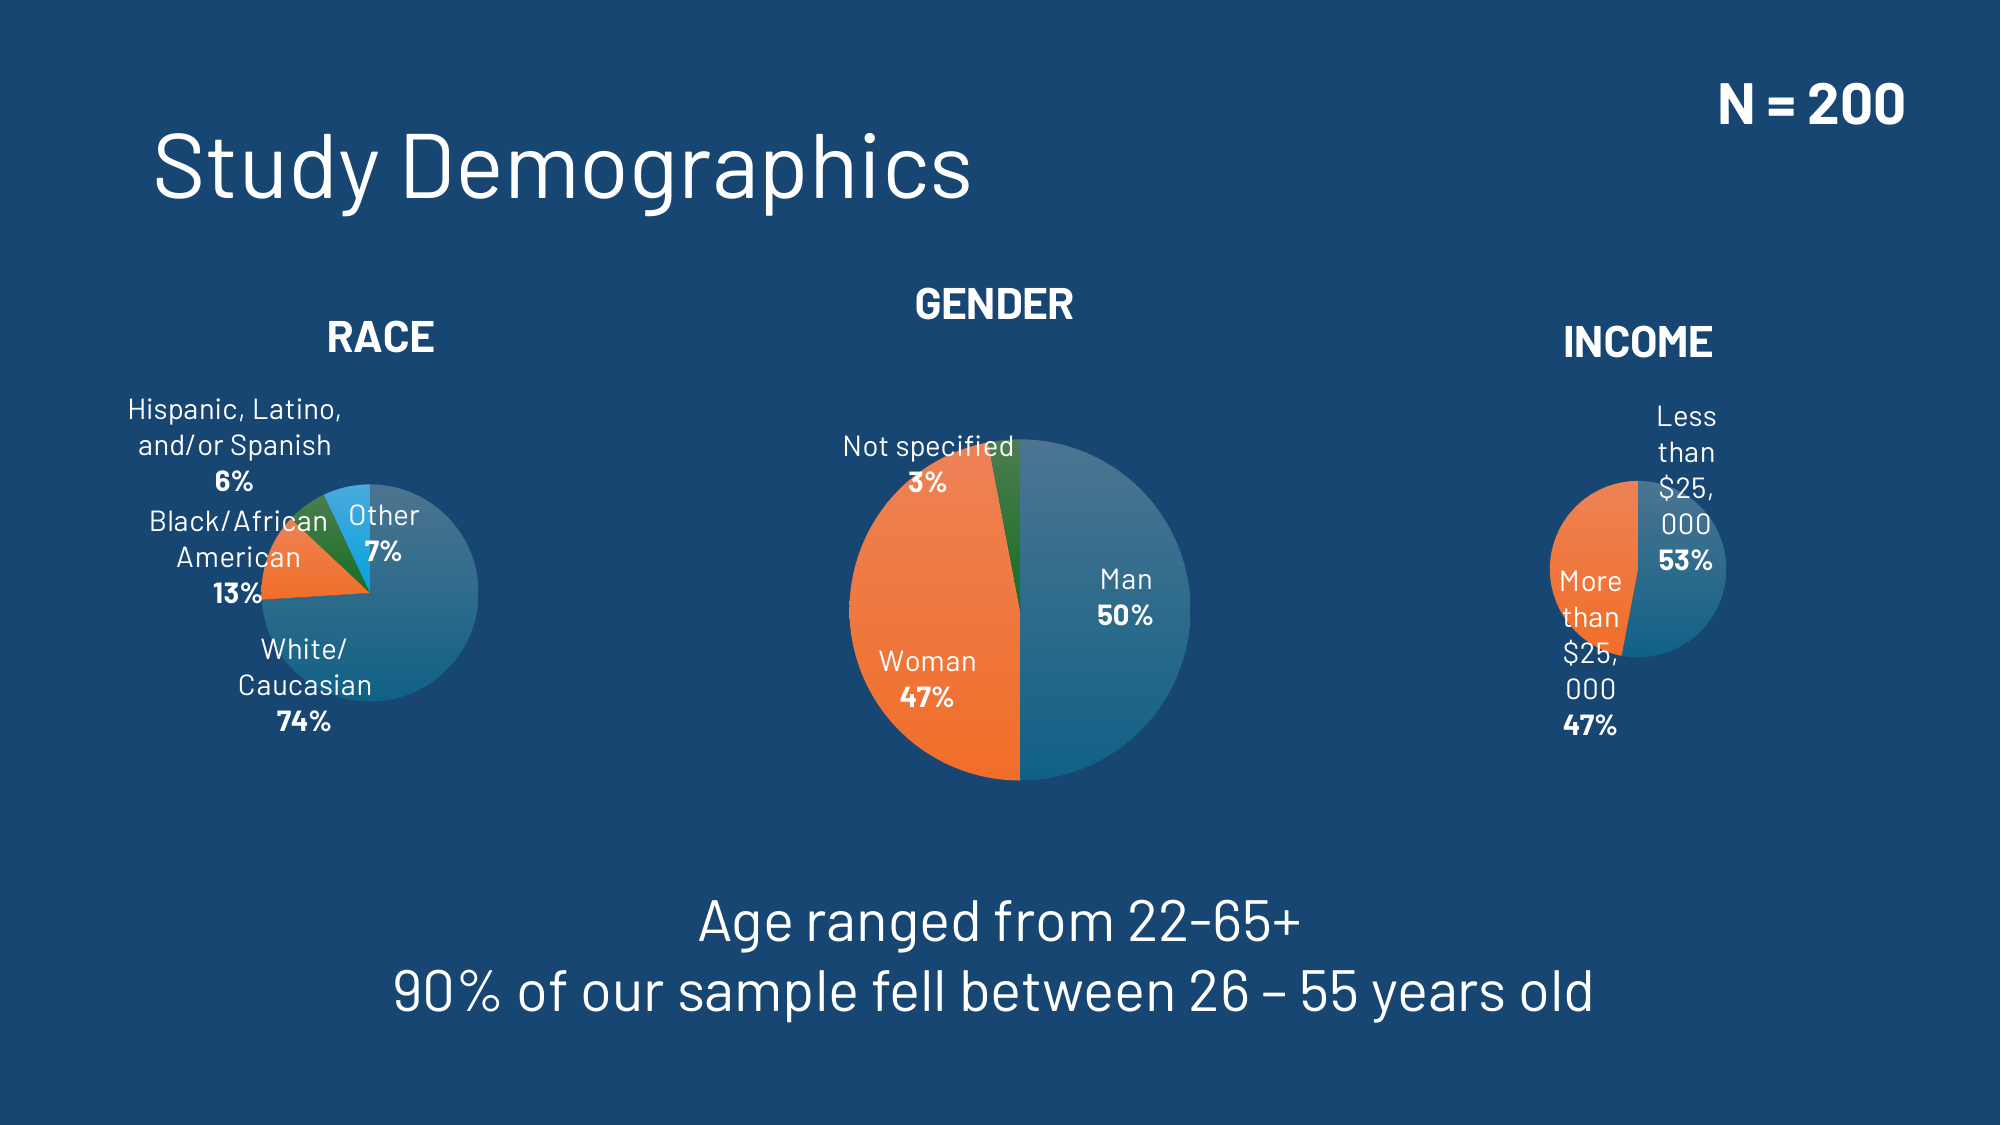

N = 200
# Study Demographics

### Chart: GENDER

| Category | Gender |
|---|---|
| Man | 0.5 |
| Woman | 0.47 |
| Not specified | 0.03 |

### Chart: RACE

| Category | Race |
|---|---|
| White/Caucasian | 0.74 |
| Black/African American | 0.13 |
| Hispanice, Latino, and/or Spanish | 0.06 |
| Other | 0.07 |

### Chart: INCOME

| Category | Income |
|---|---|
| Less than $25,00 | 0.53 |
| More than $25,000 | 0.47 |
Age ranged from 22-65+
90% of our sample fell between 26 – 55 years old